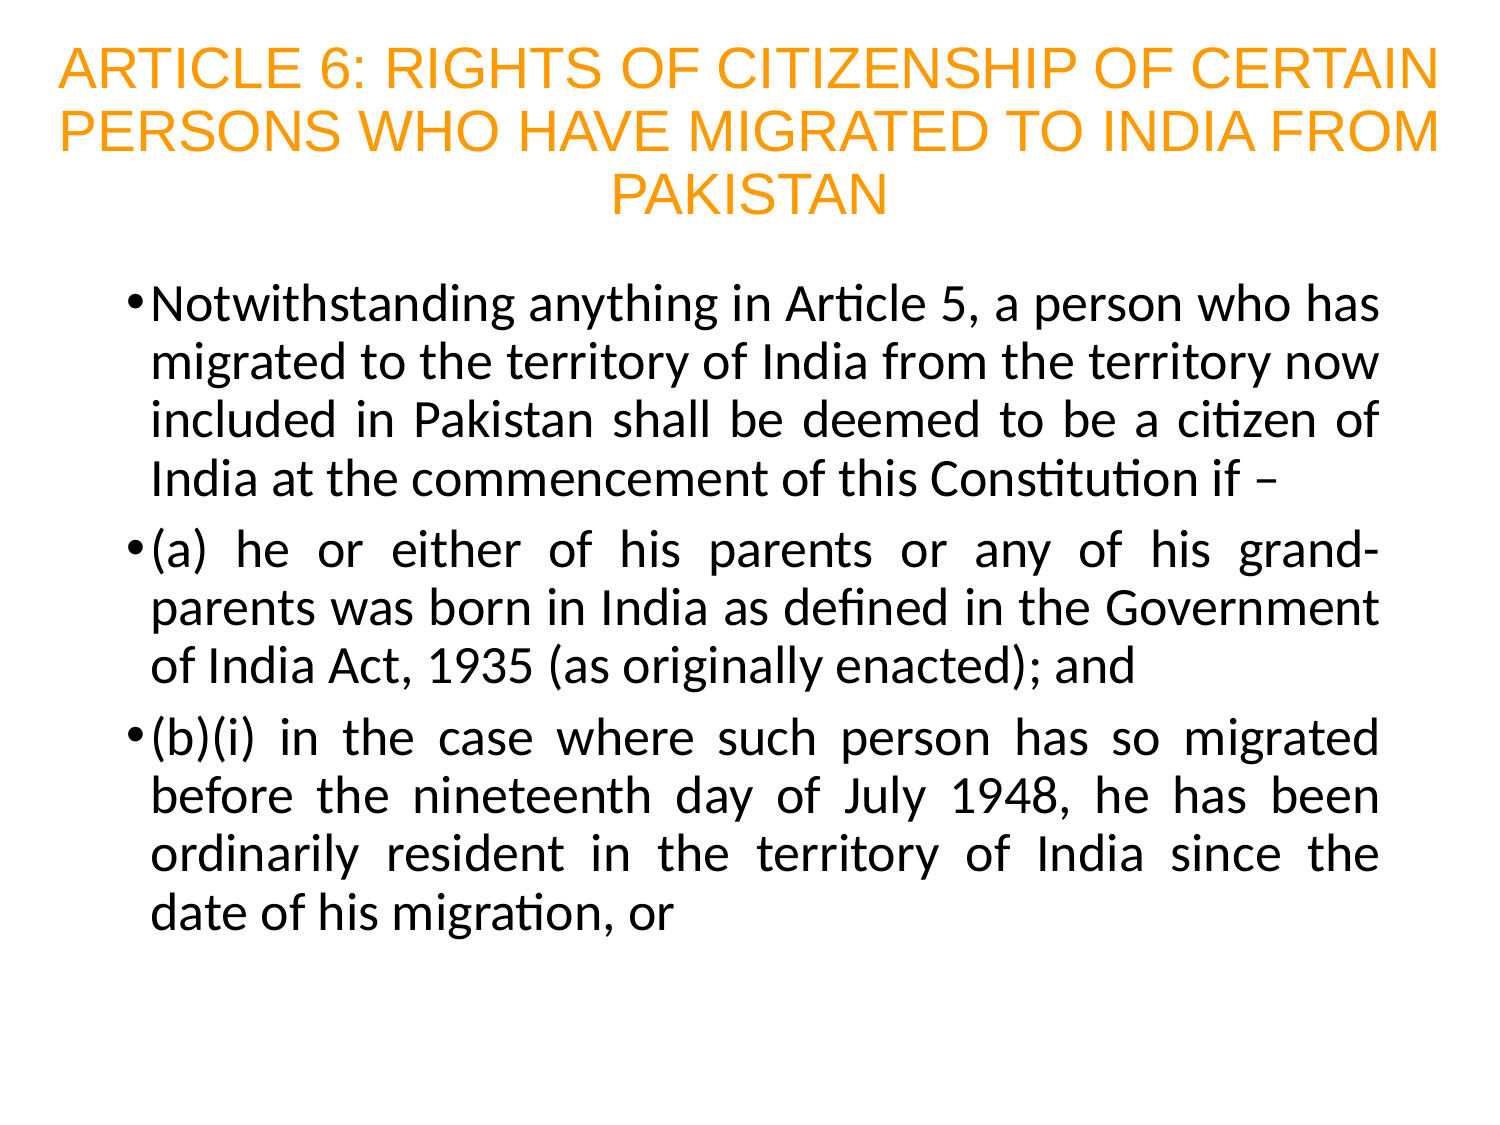

# ARTICLE 6: RIGHTS OF CITIZENSHIP OF CERTAIN PERSONS WHO HAVE MIGRATED TO INDIA FROM PAKISTAN
Notwithstanding anything in Article 5, a person who has migrated to the territory of India from the territory now included in Pakistan shall be deemed to be a citizen of India at the commencement of this Constitution if –
(a) he or either of his parents or any of his grand-parents was born in India as defined in the Government of India Act, 1935 (as originally enacted); and
(b)(i) in the case where such person has so migrated before the nineteenth day of July 1948, he has been ordinarily resident in the territory of India since the date of his migration, or